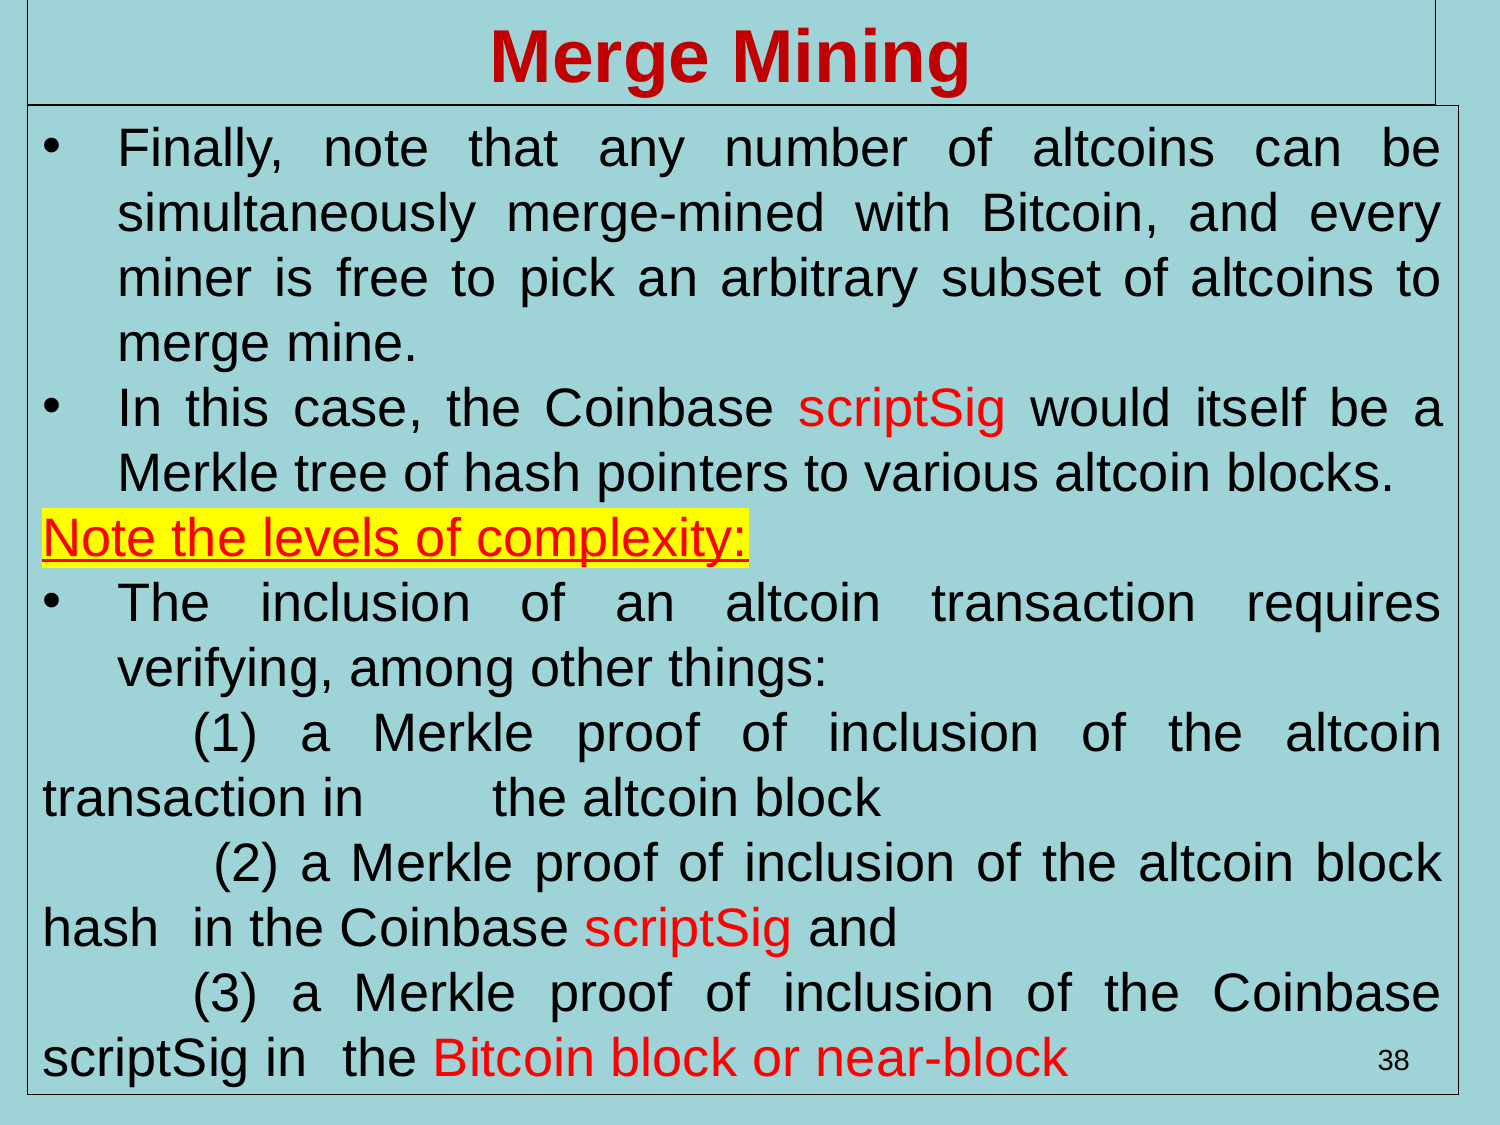

Merge Mining
Finally, note that any number of altcoins can be simultaneously merge‐mined with Bitcoin, and every miner is free to pick an arbitrary subset of altcoins to merge mine.
In this case, the Coinbase scriptSig would itself be a Merkle tree of hash pointers to various altcoin blocks.
Note the levels of complexity:
The inclusion of an altcoin transaction requires verifying, among other things:
	(1) a Merkle proof of inclusion of the altcoin transaction in 	the altcoin block
	 (2) a Merkle proof of inclusion of the altcoin block hash  	in the Coinbase scriptSig and
	(3) a Merkle proof of inclusion of the Coinbase scriptSig in 	the Bitcoin block or near‐block
38